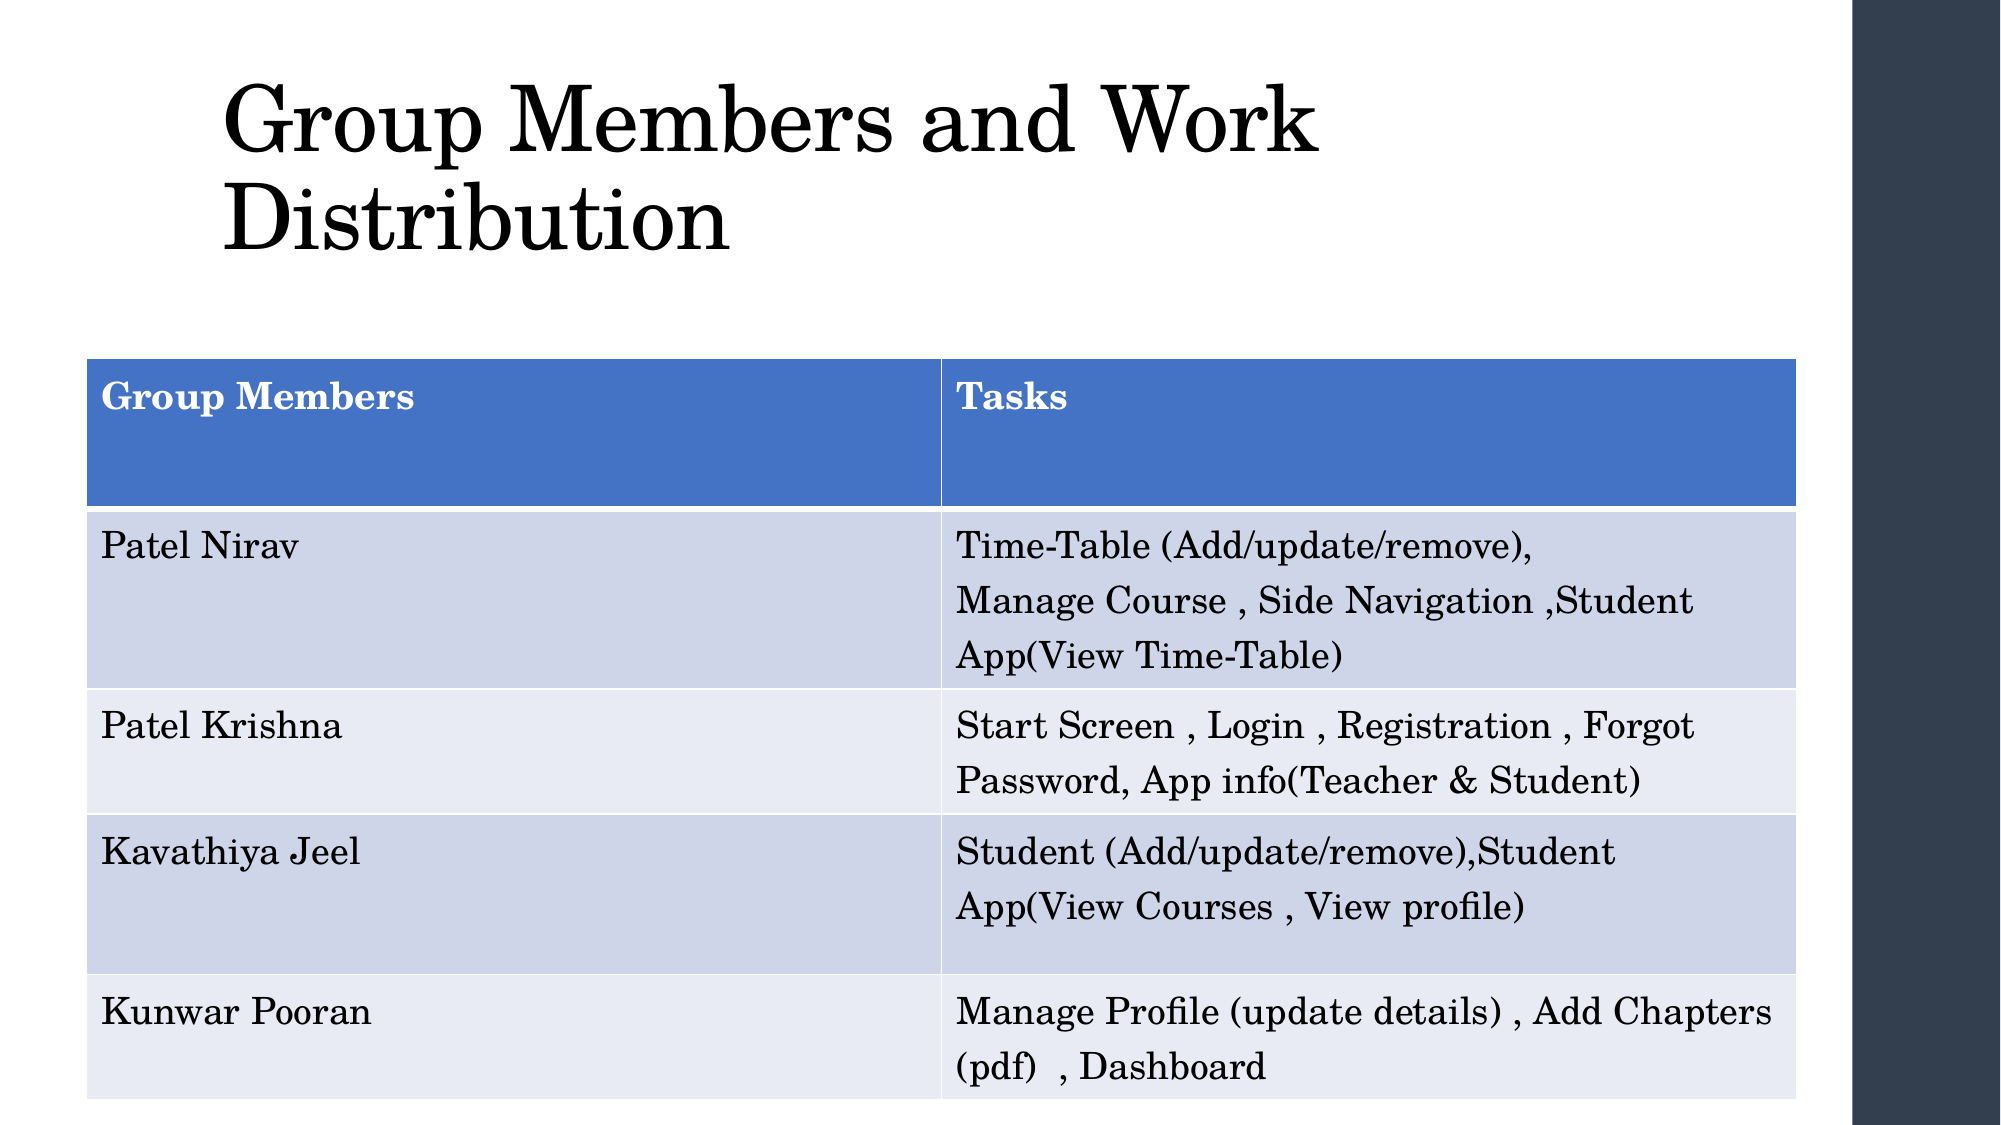

# Group Members and Work Distribution
| Group Members | Tasks |
| --- | --- |
| Patel Nirav | Time-Table (Add/update/remove), Manage Course , Side Navigation ,Student App(View Time-Table) |
| Patel Krishna | Start Screen , Login , Registration , Forgot Password, App info(Teacher & Student) |
| Kavathiya Jeel | Student (Add/update/remove),Student App(View Courses , View profile) |
| Kunwar Pooran | Manage Profile (update details) , Add Chapters (pdf) , Dashboard |